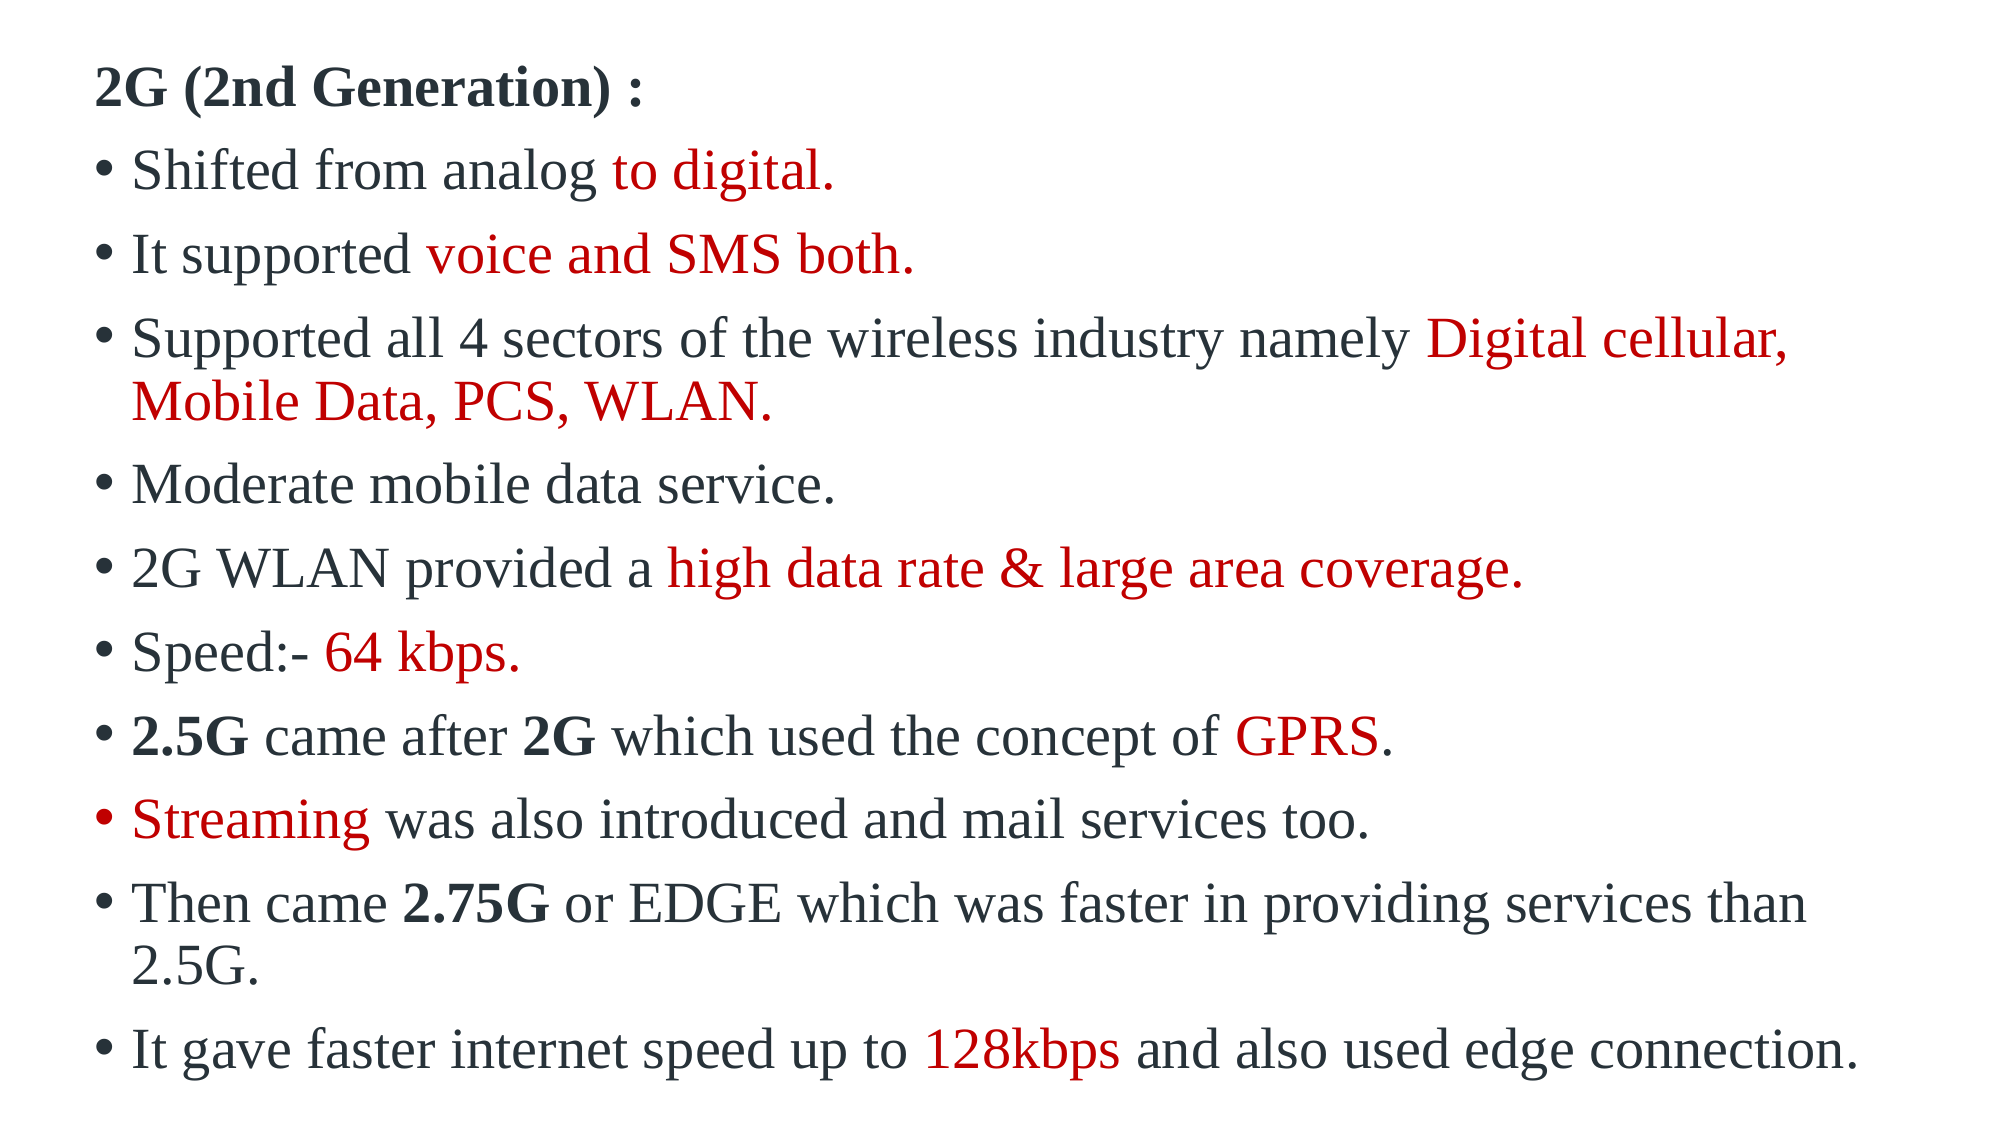

2G (2nd Generation) :
Shifted from analog to digital.
It supported voice and SMS both.
Supported all 4 sectors of the wireless industry namely Digital cellular, Mobile Data, PCS, WLAN.
Moderate mobile data service.
2G WLAN provided a high data rate & large area coverage.
Speed:- 64 kbps.
2.5G came after 2G which used the concept of GPRS.
Streaming was also introduced and mail services too.
Then came 2.75G or EDGE which was faster in providing services than 2.5G.
It gave faster internet speed up to 128kbps and also used edge connection.